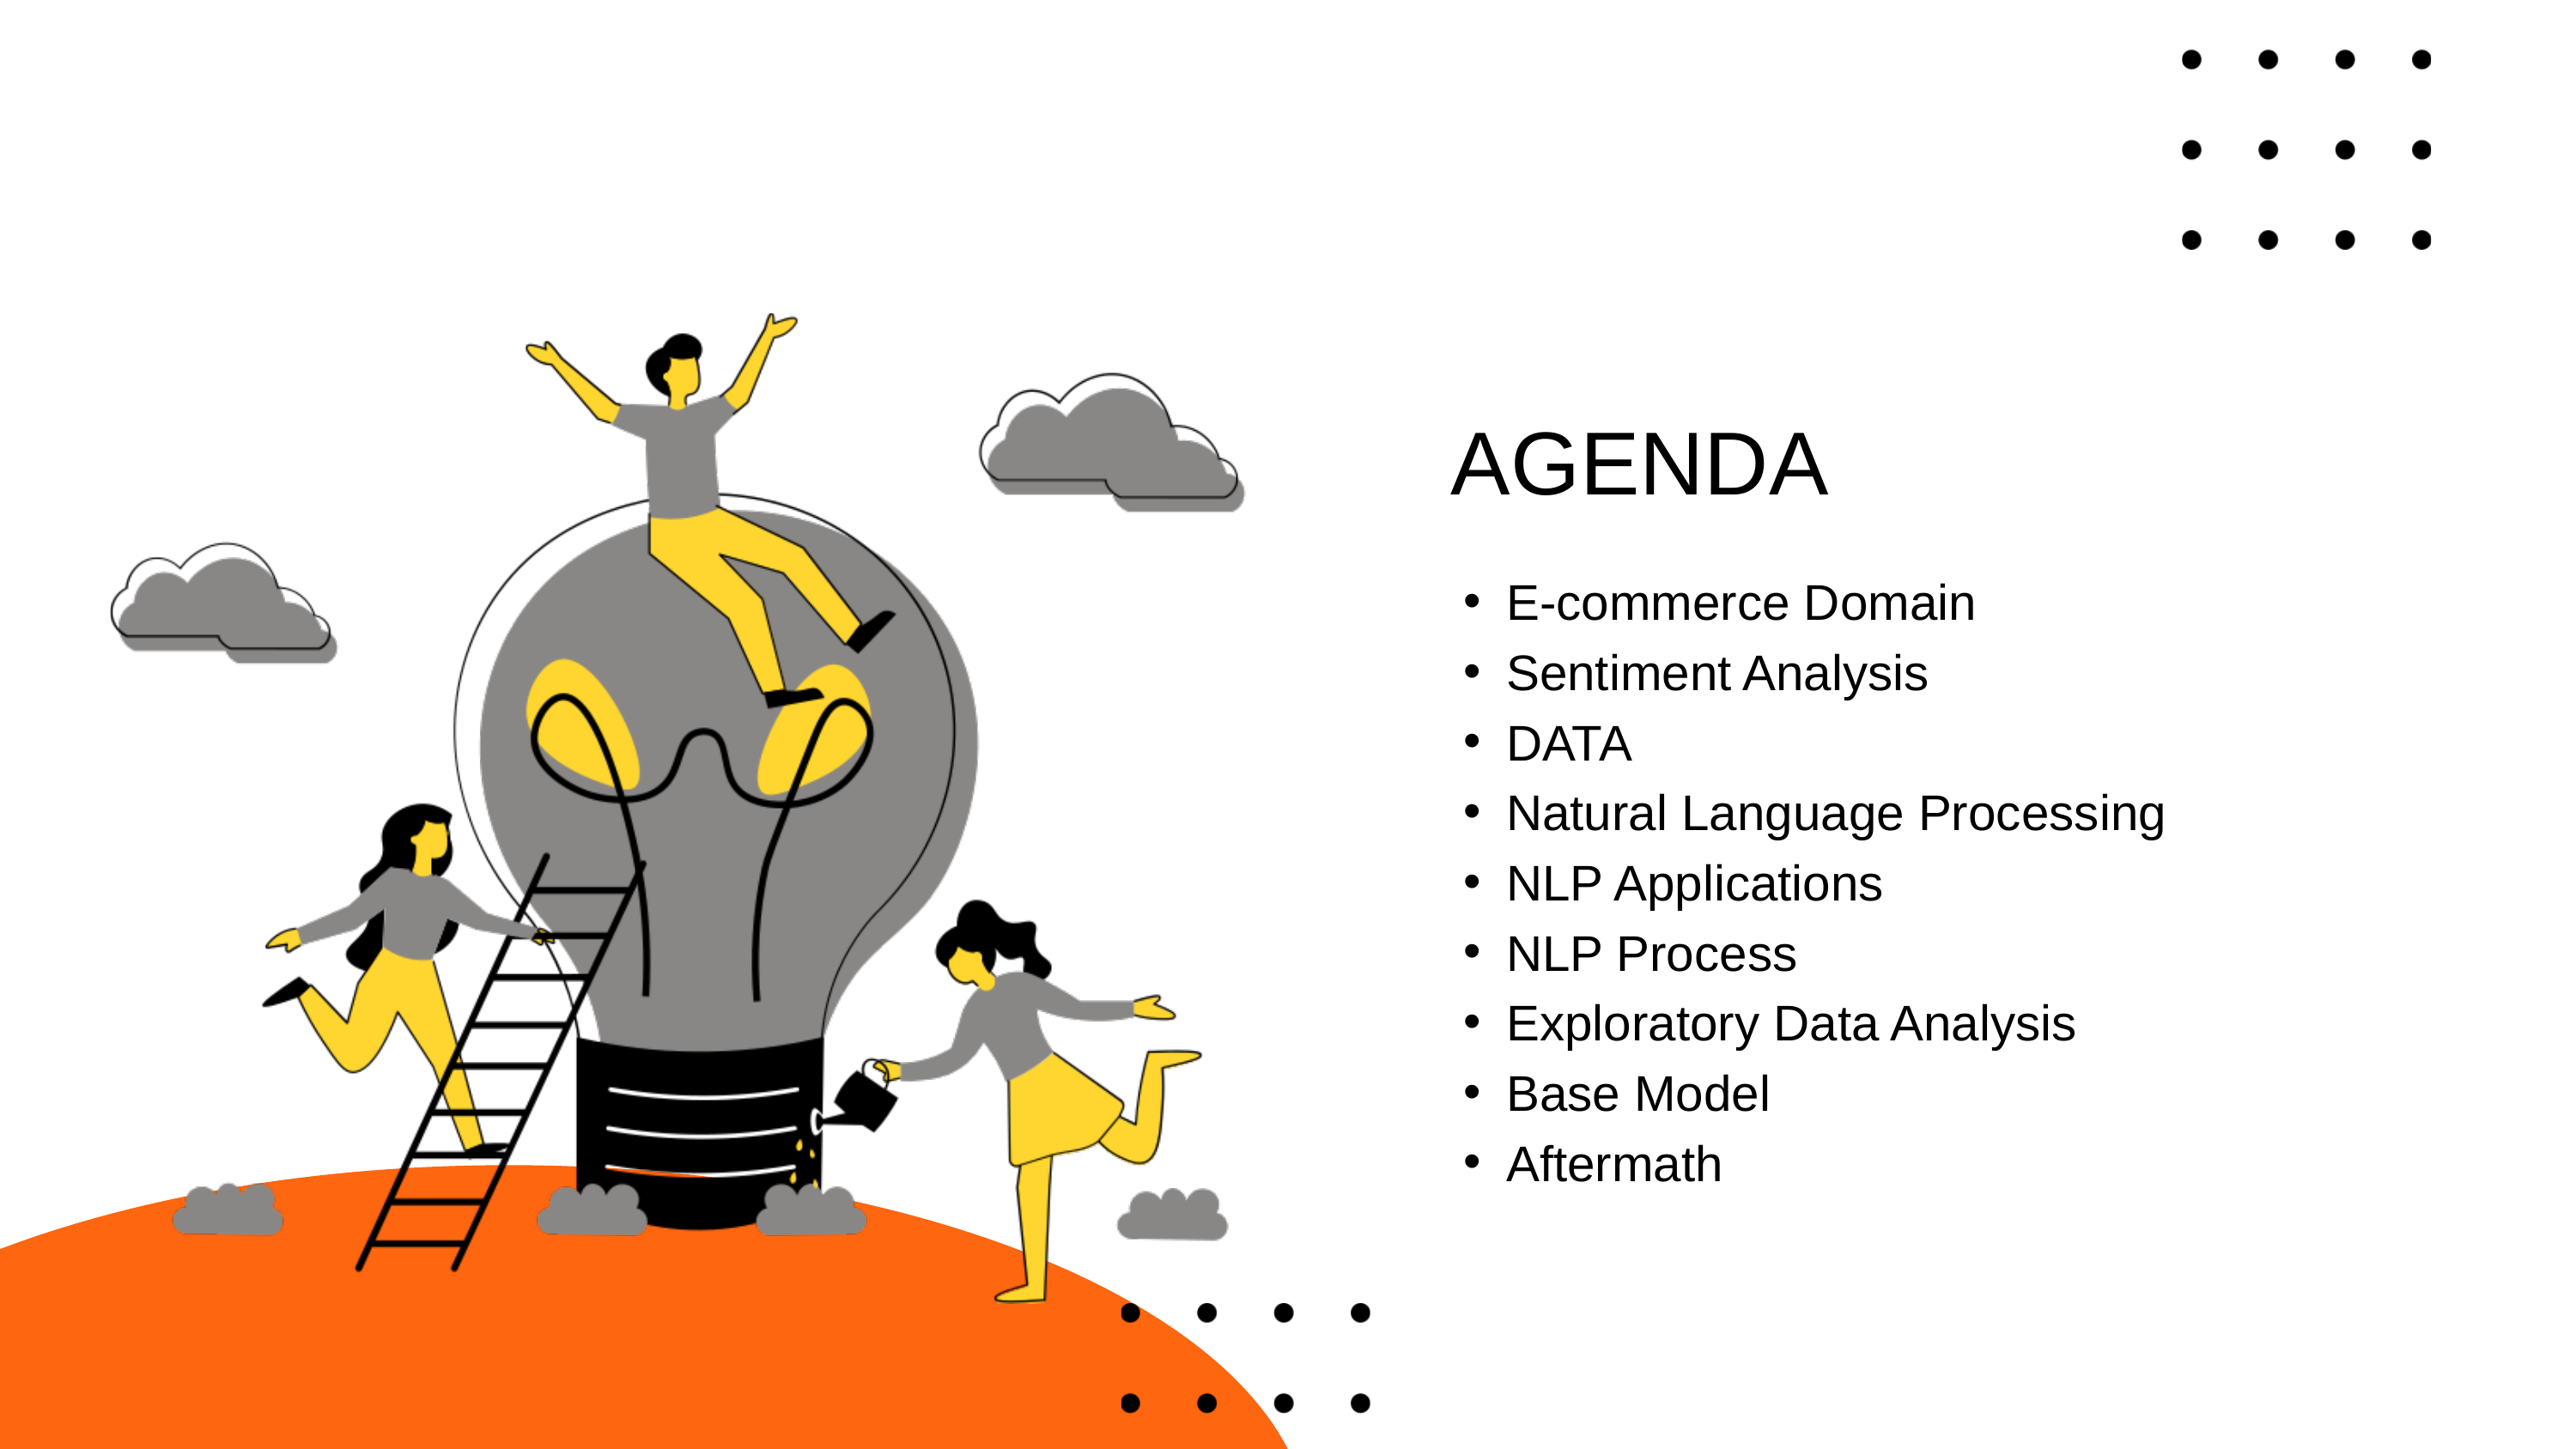

AGENDA
E-commerce Domain
Sentiment Analysis
DATA
Natural Language Processing
NLP Applications
NLP Process
Exploratory Data Analysis
Base Model
Aftermath